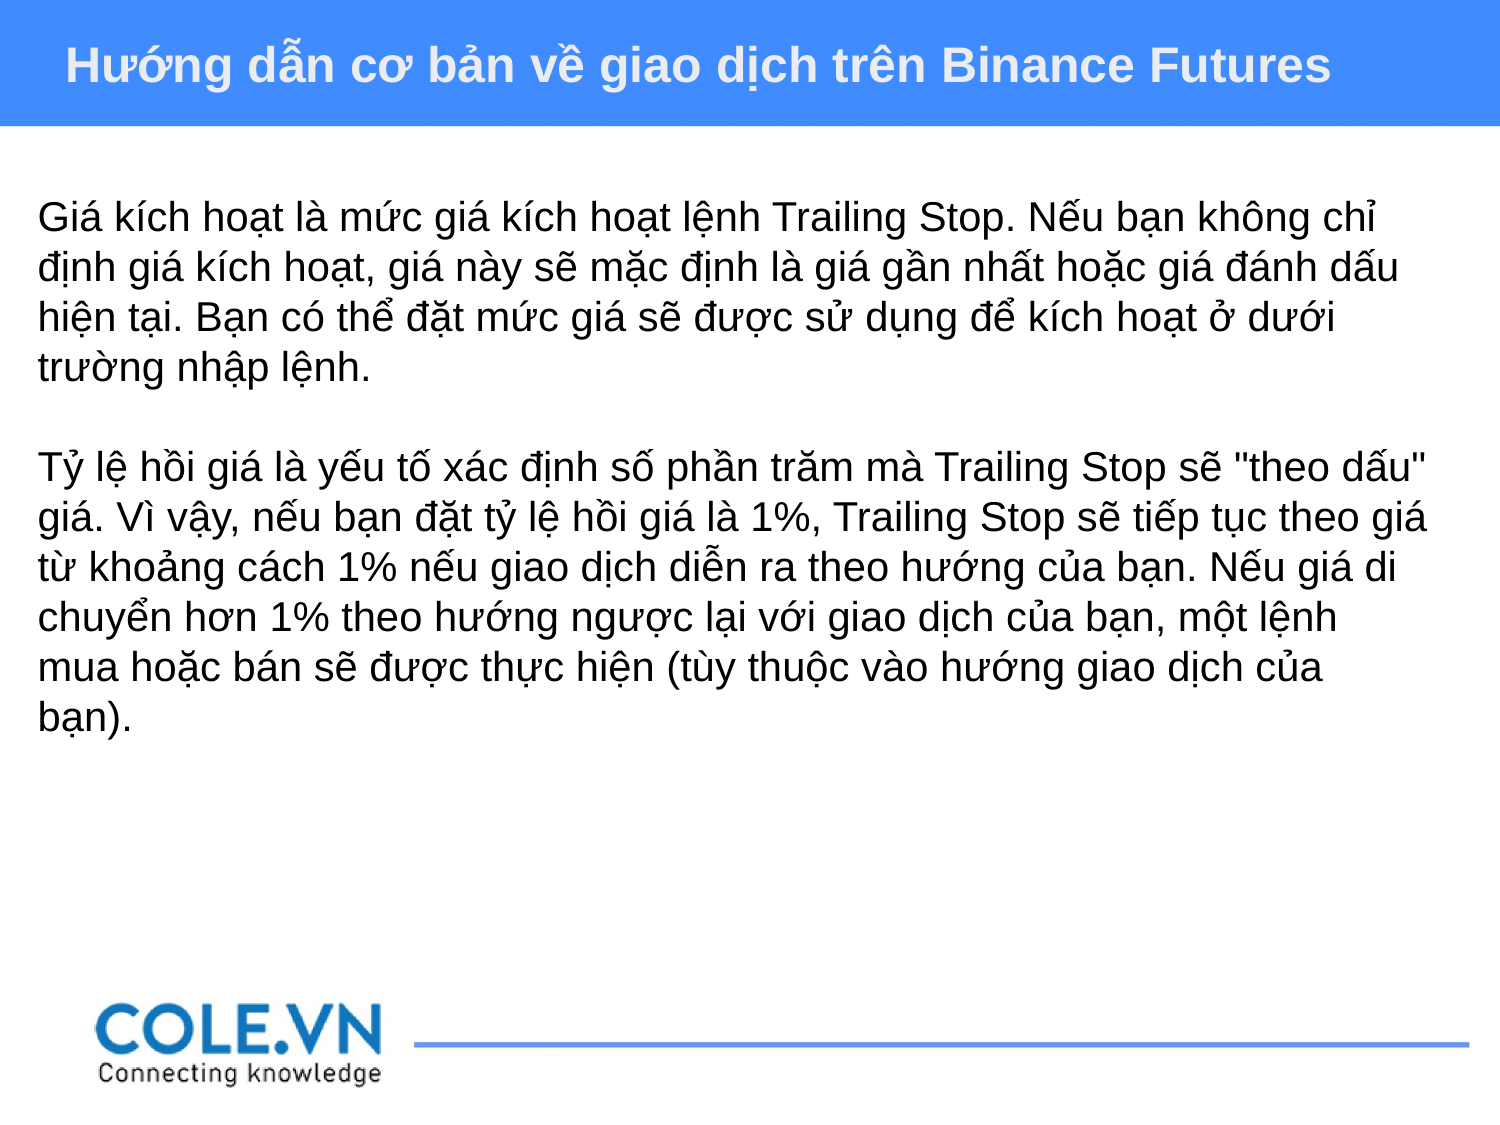

Hướng dẫn cơ bản về giao dịch trên Binance Futures

Giá kích hoạt là mức giá kích hoạt lệnh Trailing Stop. Nếu bạn không chỉ định giá kích hoạt, giá này sẽ mặc định là giá gần nhất hoặc giá đánh dấu hiện tại. Bạn có thể đặt mức giá sẽ được sử dụng để kích hoạt ở dưới trường nhập lệnh.

Tỷ lệ hồi giá là yếu tố xác định số phần trăm mà Trailing Stop sẽ "theo dấu" giá. Vì vậy, nếu bạn đặt tỷ lệ hồi giá là 1%, Trailing Stop sẽ tiếp tục theo giá từ khoảng cách 1% nếu giao dịch diễn ra theo hướng của bạn. Nếu giá di chuyển hơn 1% theo hướng ngược lại với giao dịch của bạn, một lệnh mua hoặc bán sẽ được thực hiện (tùy thuộc vào hướng giao dịch của bạn).